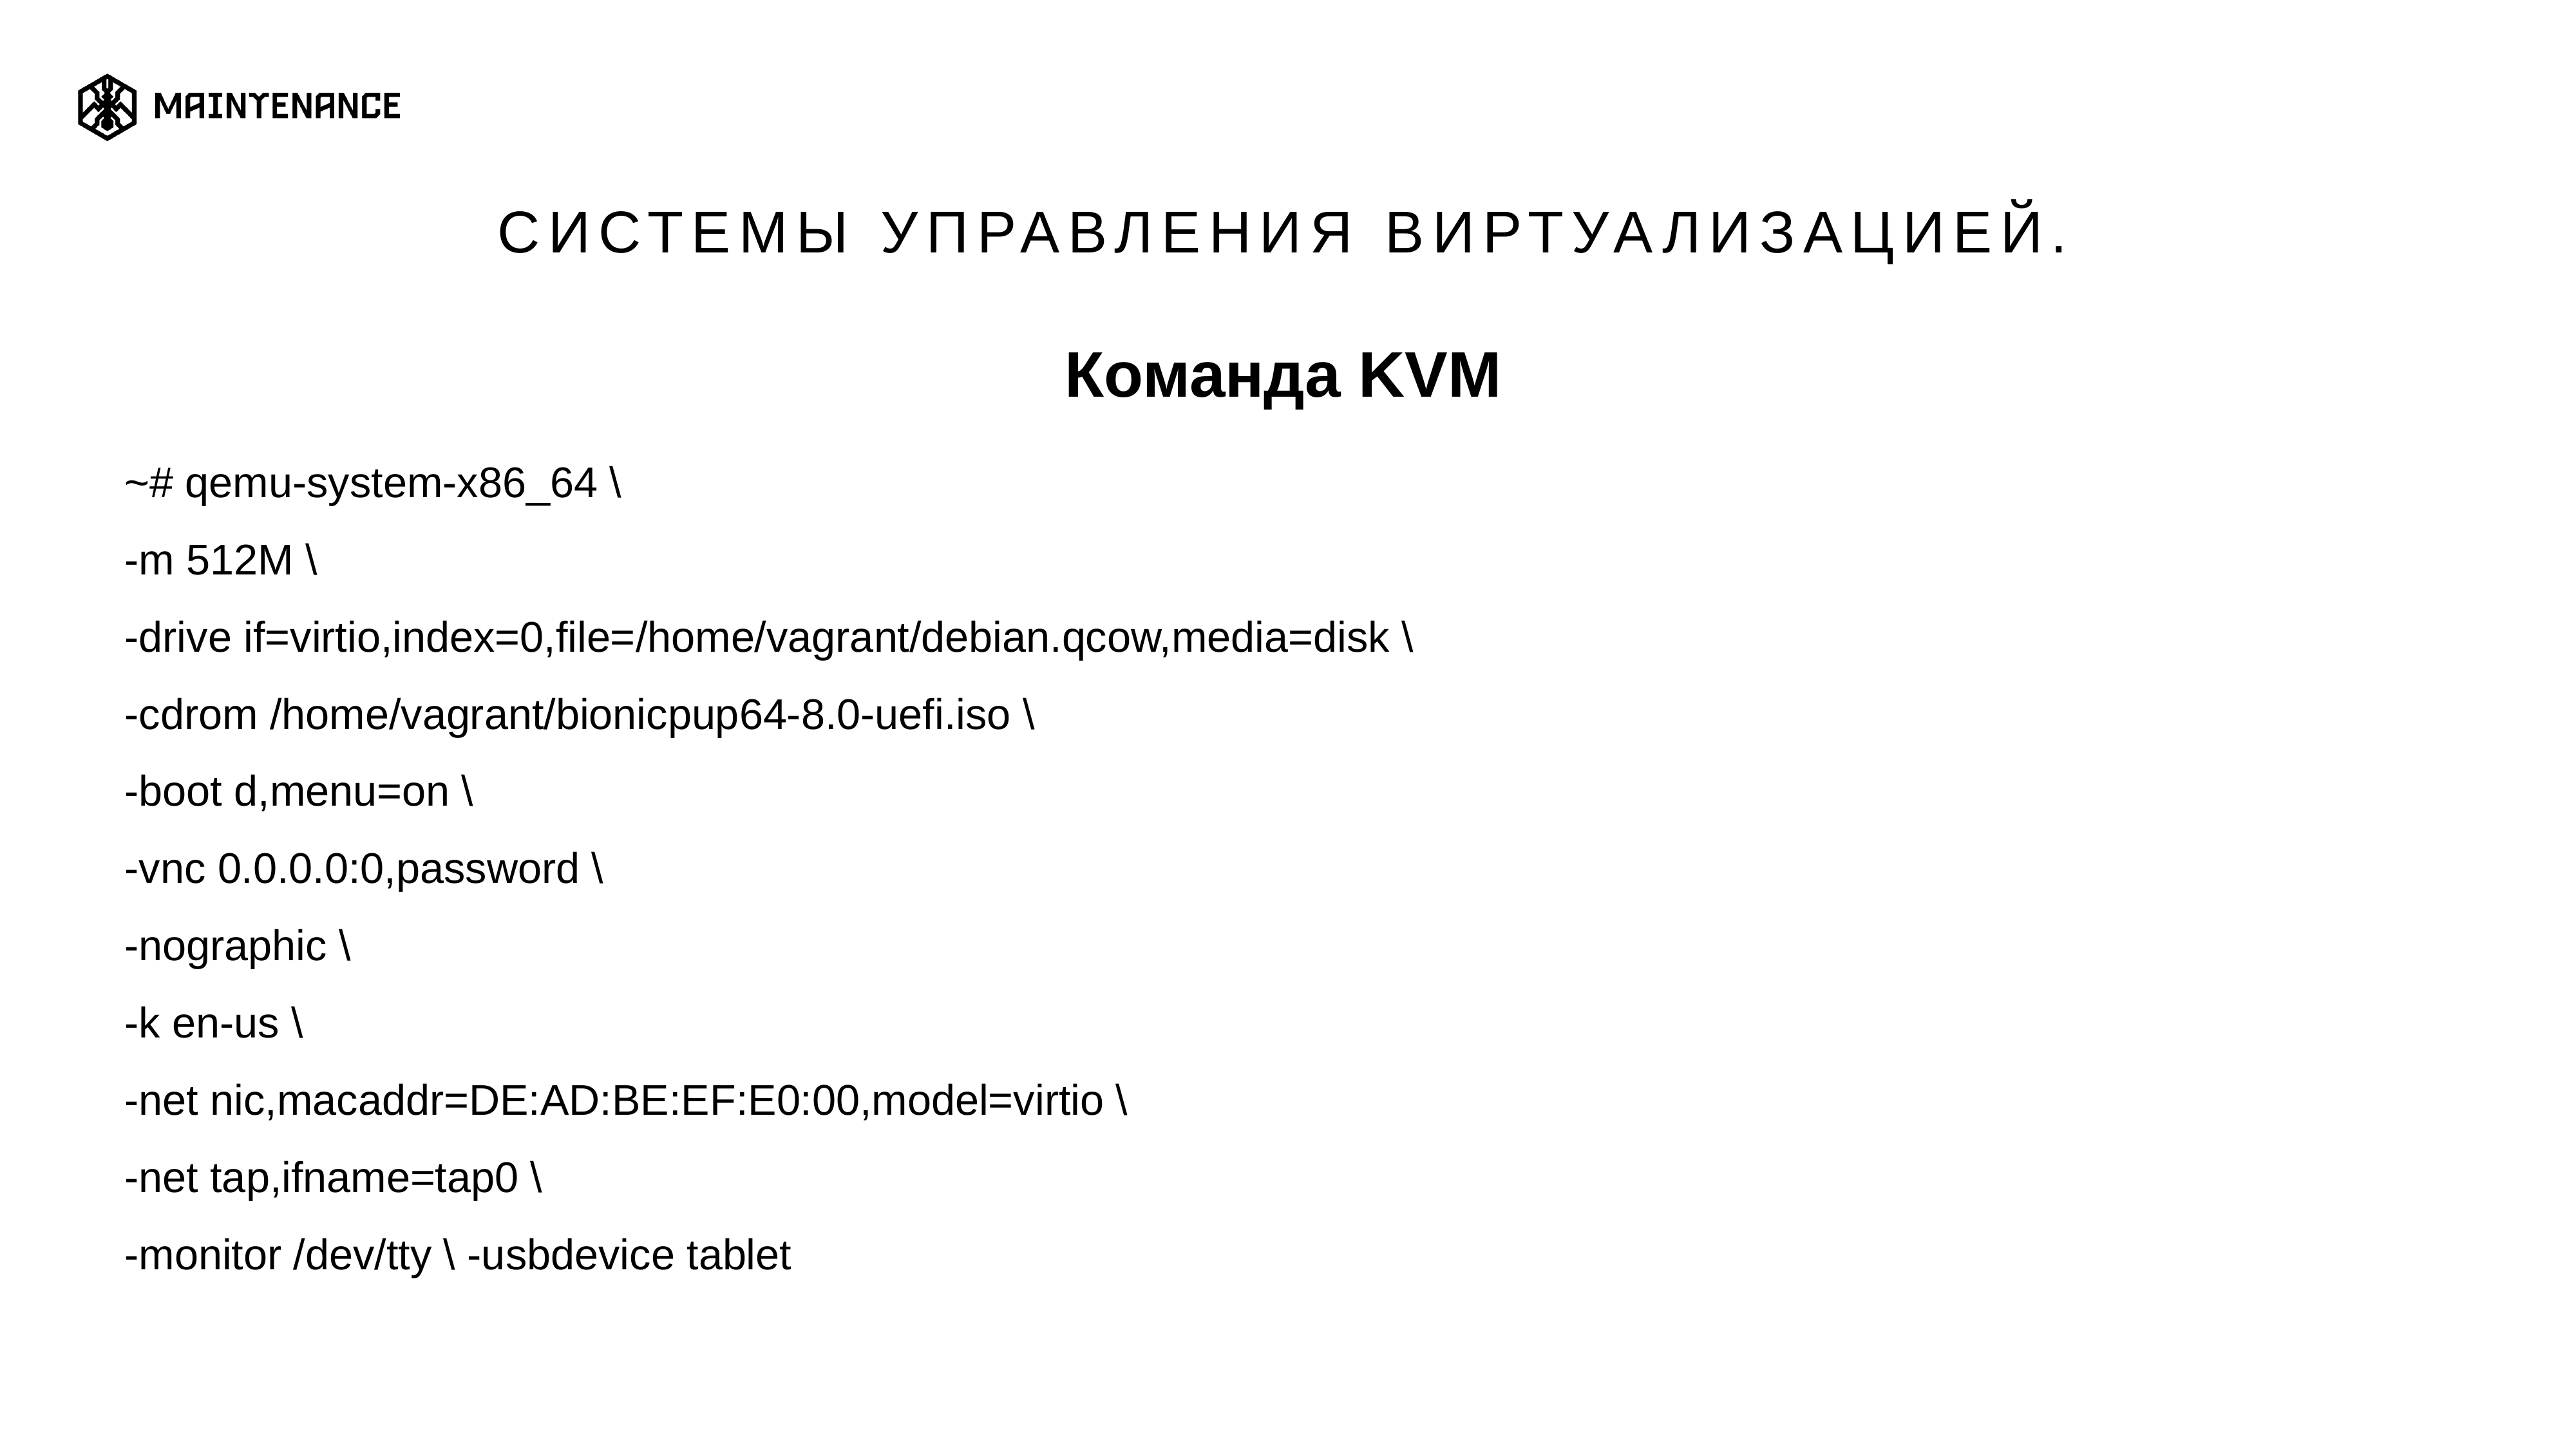

Системы управления виртуализацией.
Команда KVM
~# qemu-system-x86_64 \
-m 512M \
-drive if=virtio,index=0,file=/home/vagrant/debian.qcow,media=disk \
-cdrom /home/vagrant/bionicpup64-8.0-uefi.iso \
-boot d,menu=on \
-vnc 0.0.0.0:0,password \
-nographic \
-k en-us \
-net nic,macaddr=DE:AD:BE:EF:E0:00,model=virtio \
-net tap,ifname=tap0 \
-monitor /dev/tty \ -usbdevice tablet